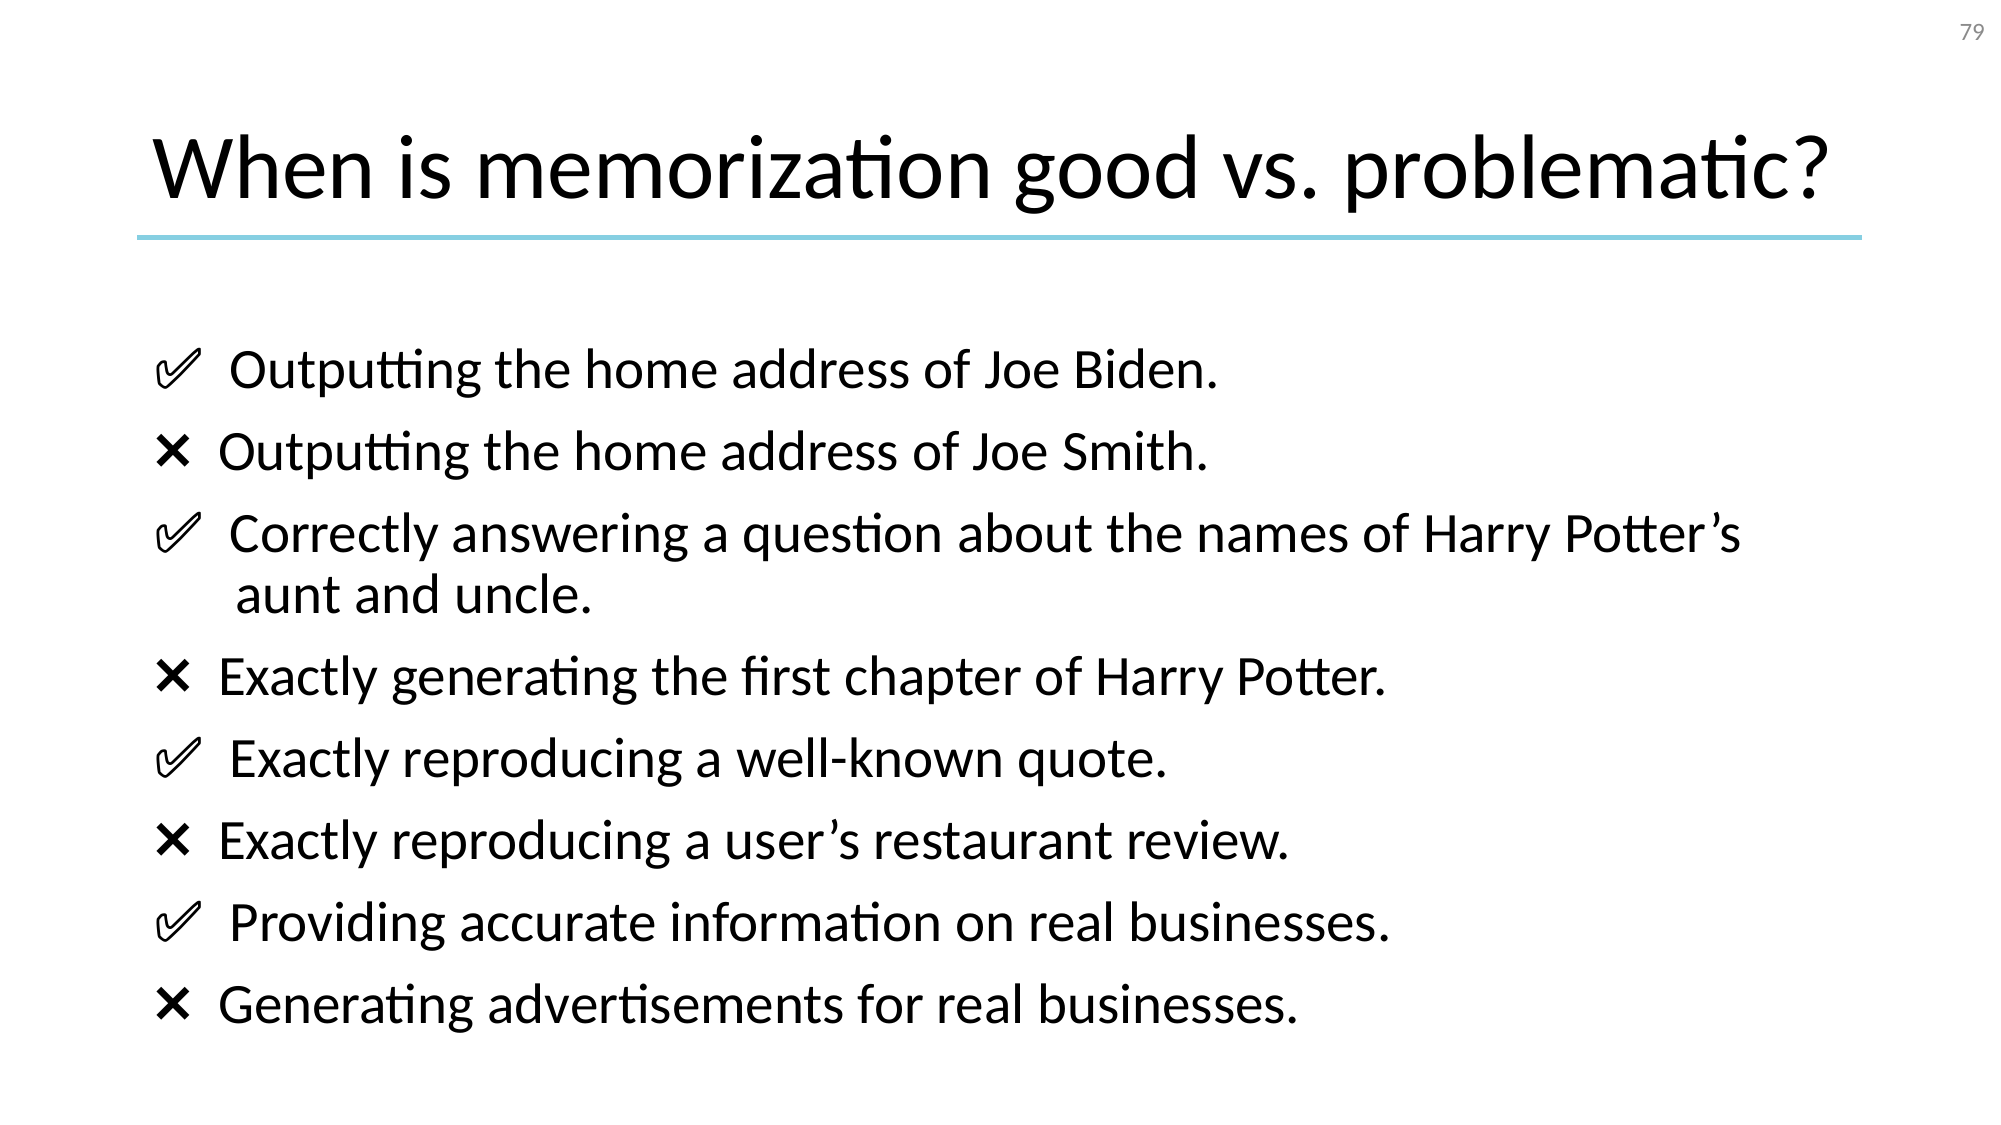

79
# When is memorization good vs. problematic?
✅  Outputting the home address of Joe Biden.
❌  Outputting the home address of Joe Smith.
✅  Correctly answering a question about the names of Harry Potter’s aunt and uncle.
❌  Exactly generating the first chapter of Harry Potter.
✅  Exactly reproducing a well-known quote.
❌  Exactly reproducing a user’s restaurant review.
✅  Providing accurate information on real businesses.
❌  Generating advertisements for real businesses.